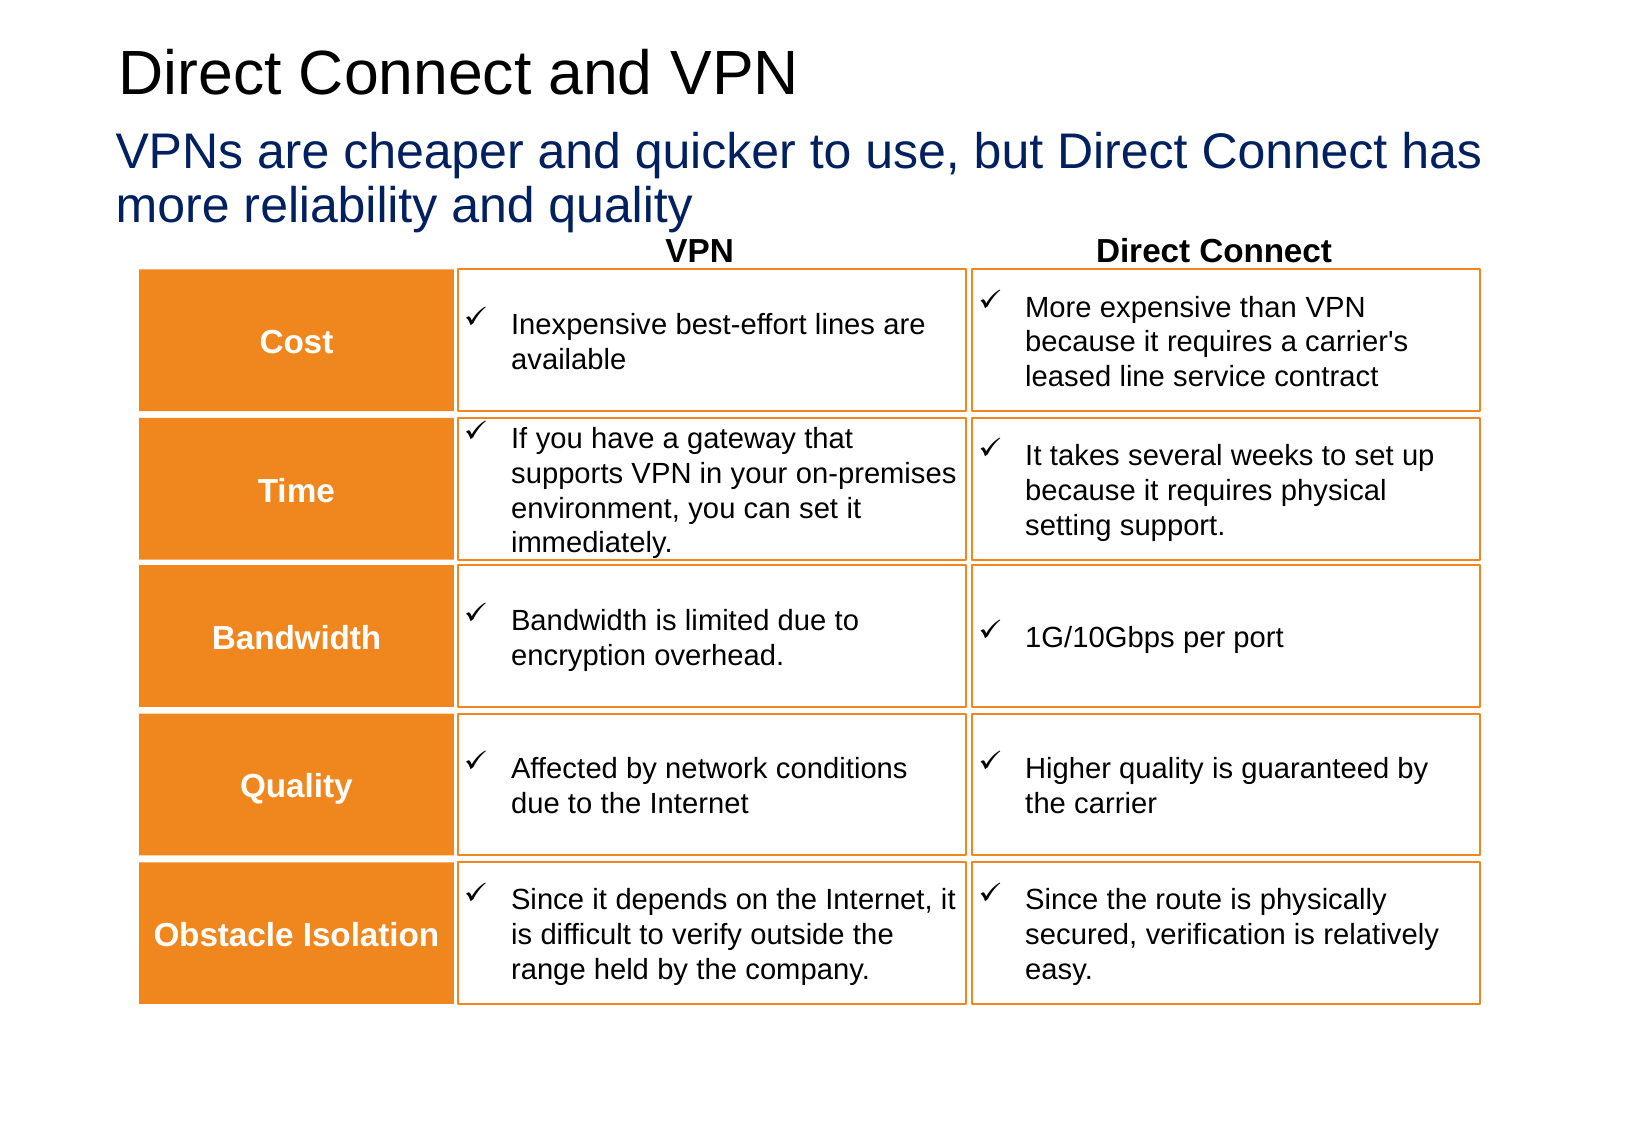

Direct Connect and VPN
VPNs are cheaper and quicker to use, but Direct Connect has more reliability and quality
VPN
Direct Connect
Cost
Inexpensive best-effort lines are available
More expensive than VPN because it requires a carrier's leased line service contract
Time
If you have a gateway that supports VPN in your on-premises environment, you can set it immediately.
It takes several weeks to set up because it requires physical setting support.
Bandwidth
Bandwidth is limited due to encryption overhead.
1G/10Gbps per port
Quality
Affected by network conditions due to the Internet
Higher quality is guaranteed by the carrier
Obstacle Isolation
Since it depends on the Internet, it is difficult to verify outside the range held by the company.
Since the route is physically secured, verification is relatively easy.